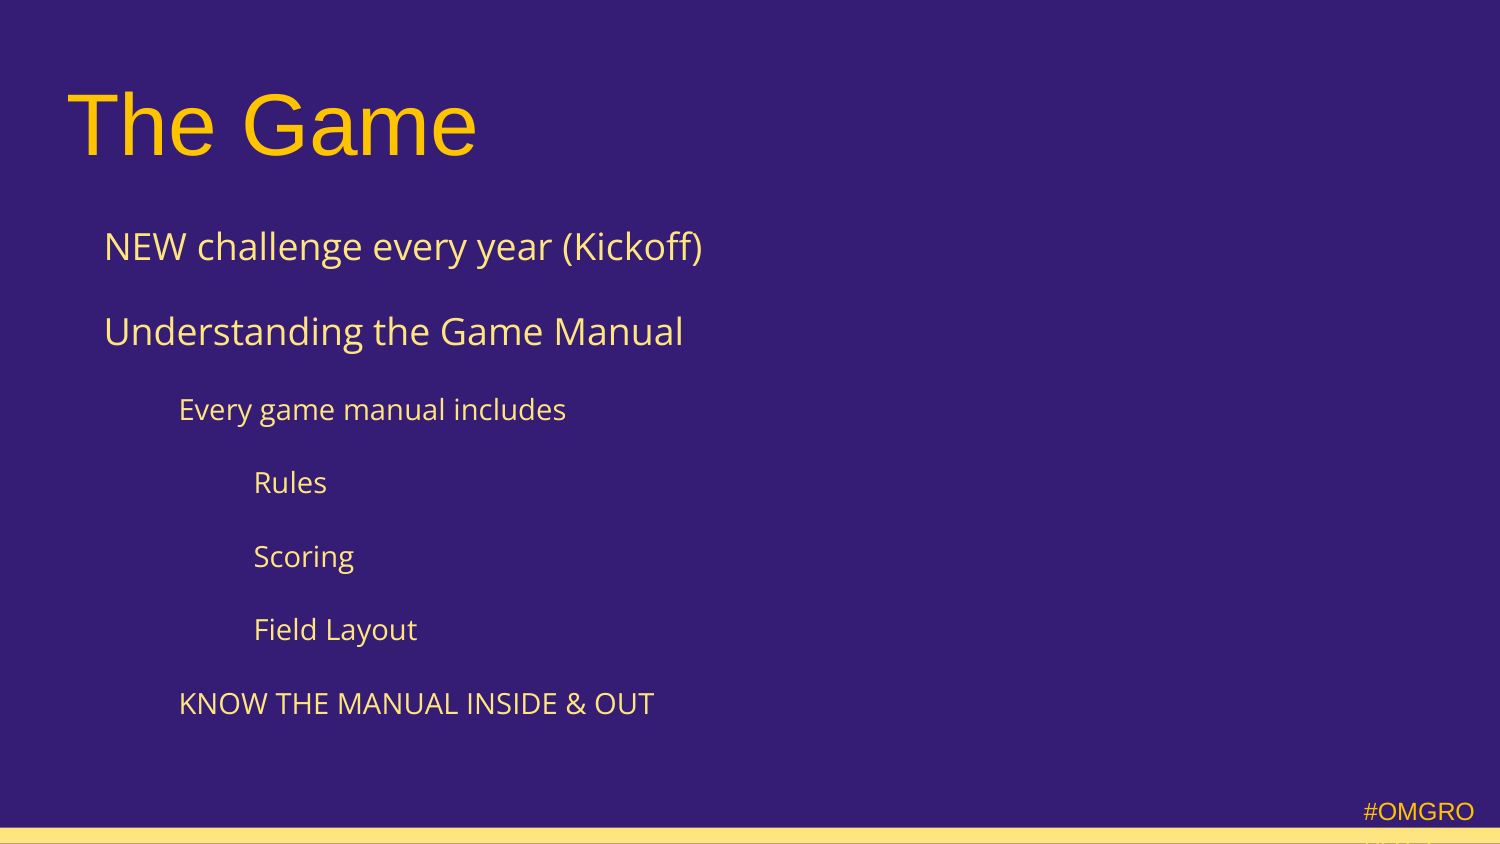

# The Game
NEW challenge every year (Kickoff)
Understanding the Game Manual
Every game manual includes
Rules
Scoring
Field Layout
KNOW THE MANUAL INSIDE & OUT